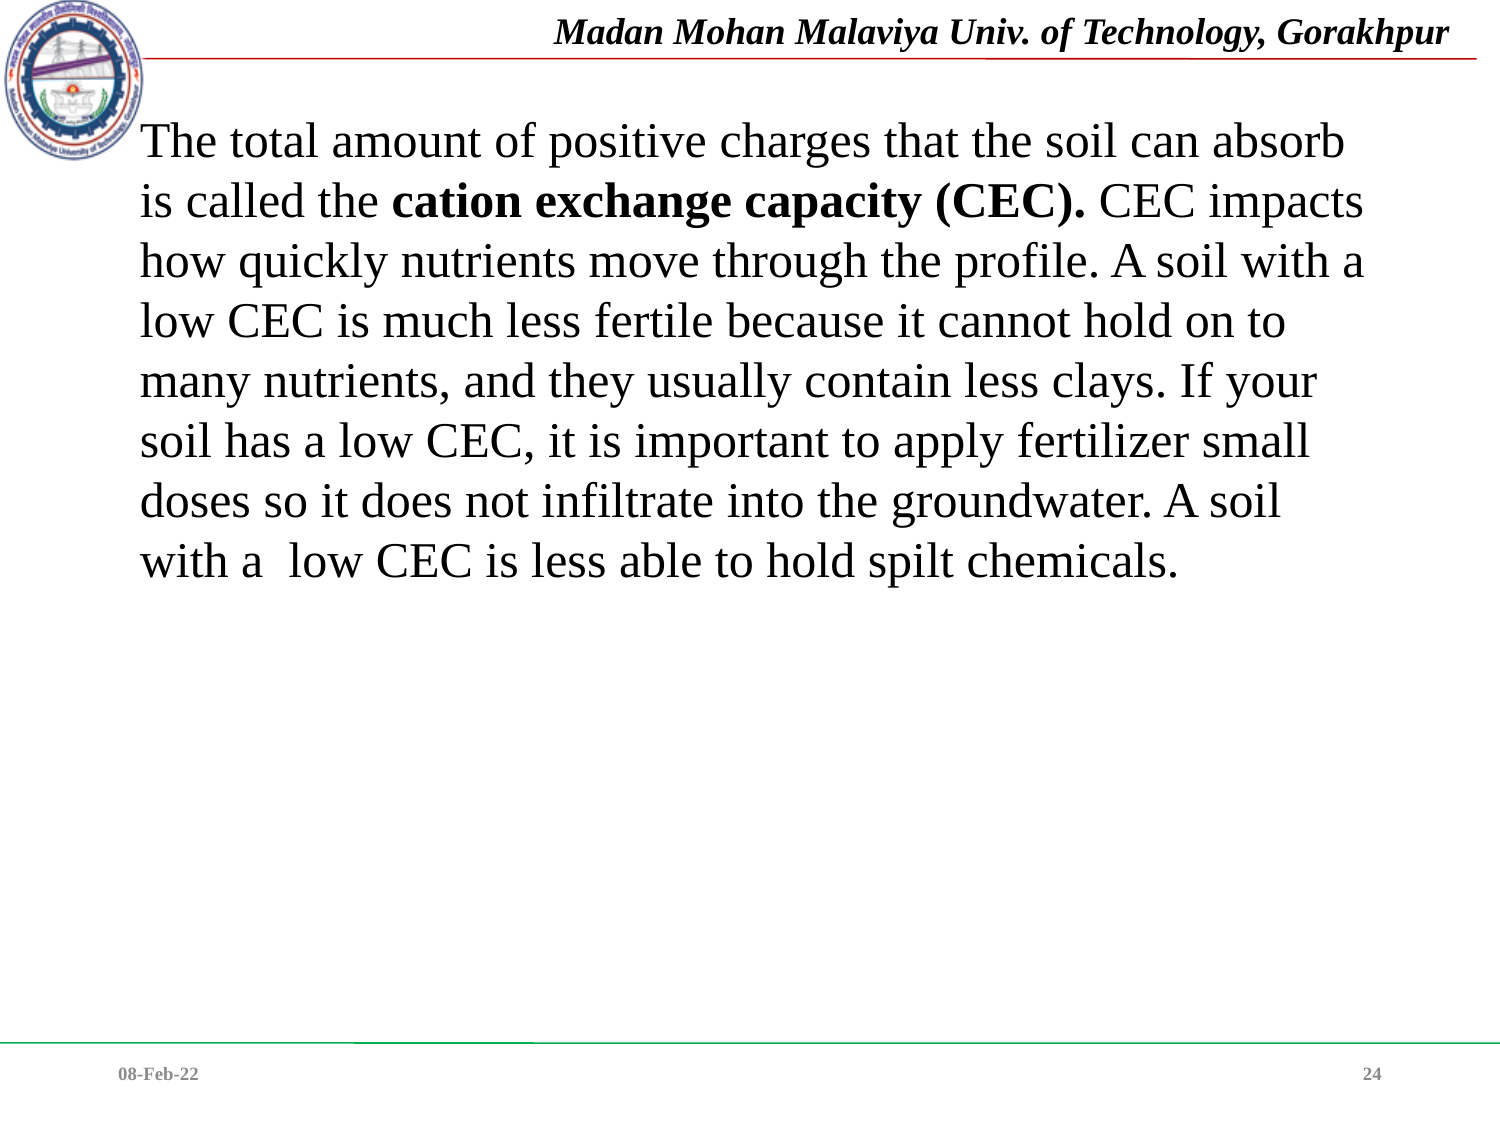

The total amount of positive charges that the soil can absorb is called the cation exchange capacity (CEC). CEC impacts how quickly nutrients move through the profile. A soil with a low CEC is much less fertile because it cannot hold on to many nutrients, and they usually contain less clays. If your soil has a low CEC, it is important to apply fertilizer small doses so it does not infiltrate into the groundwater. A soil with a  low CEC is less able to hold spilt chemicals.
08-Feb-22

24